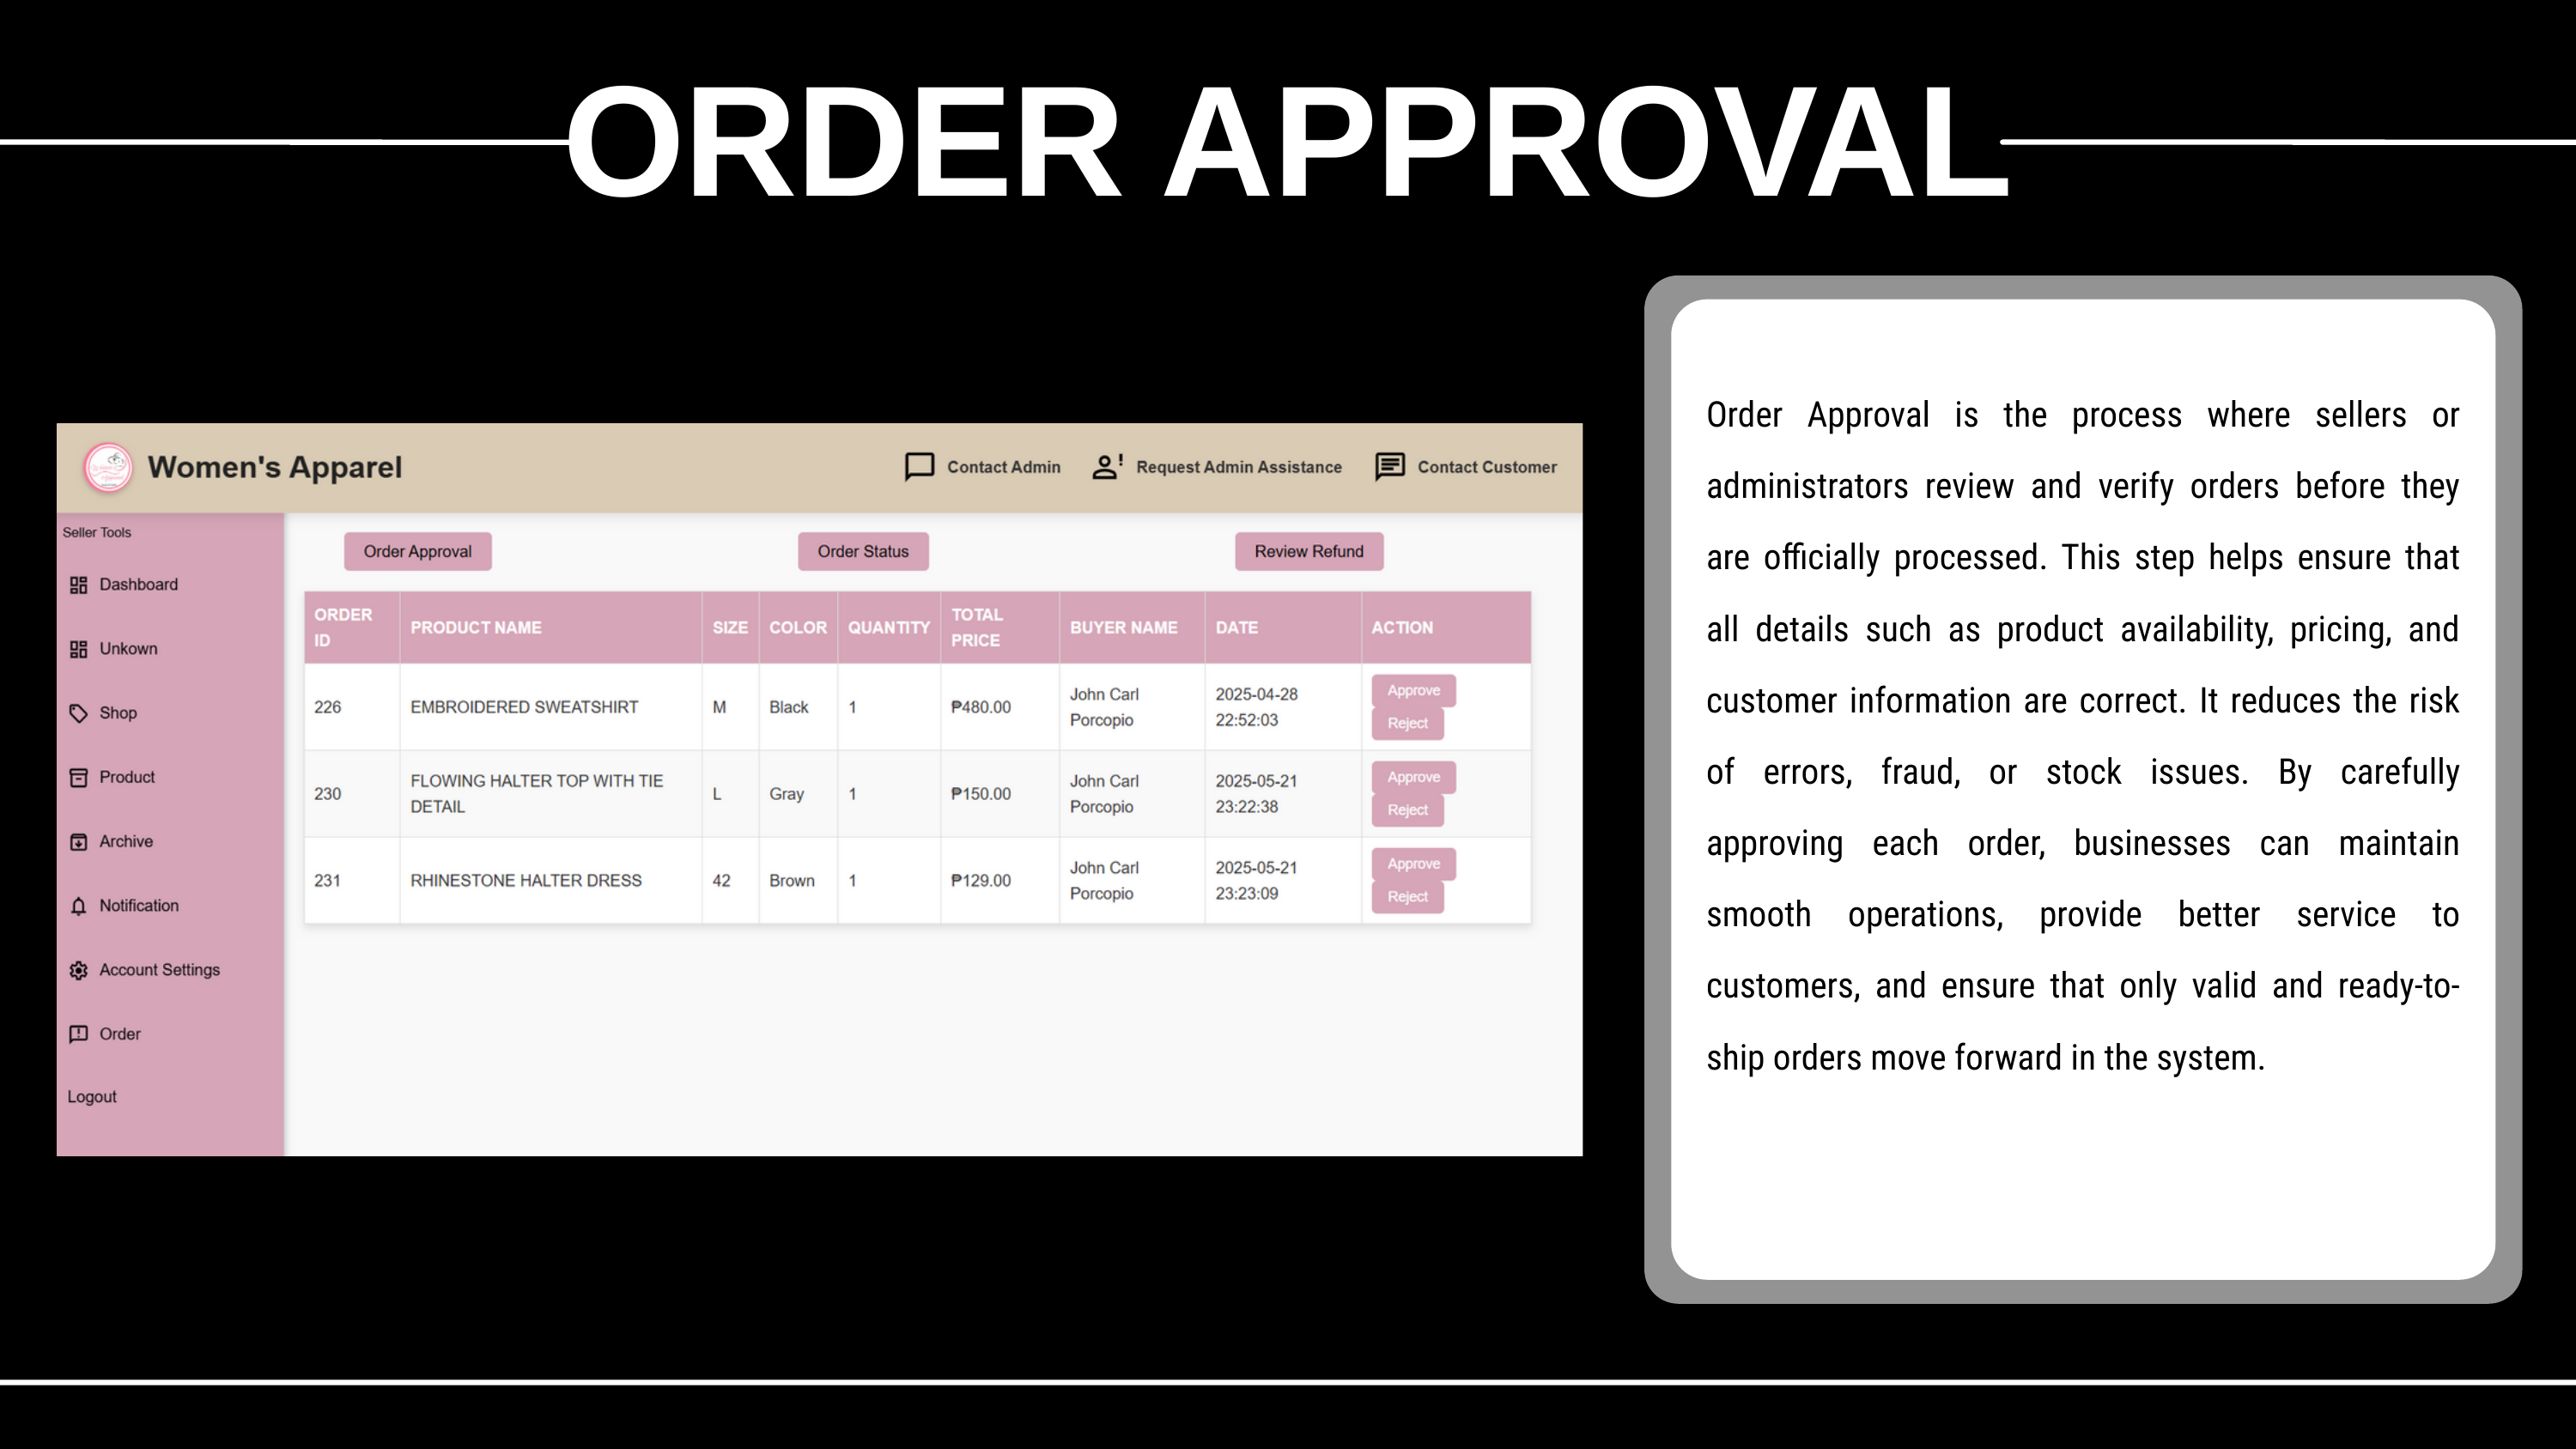

ORDER APPROVAL

Order Approval is the process where sellers or administrators review and verify orders before they are officially processed. This step helps ensure that all details such as product availability, pricing, and customer information are correct. It reduces the risk of errors, fraud, or stock issues. By carefully approving each order, businesses can maintain smooth operations, provide better service to customers, and ensure that only valid and ready-to-ship orders move forward in the system.